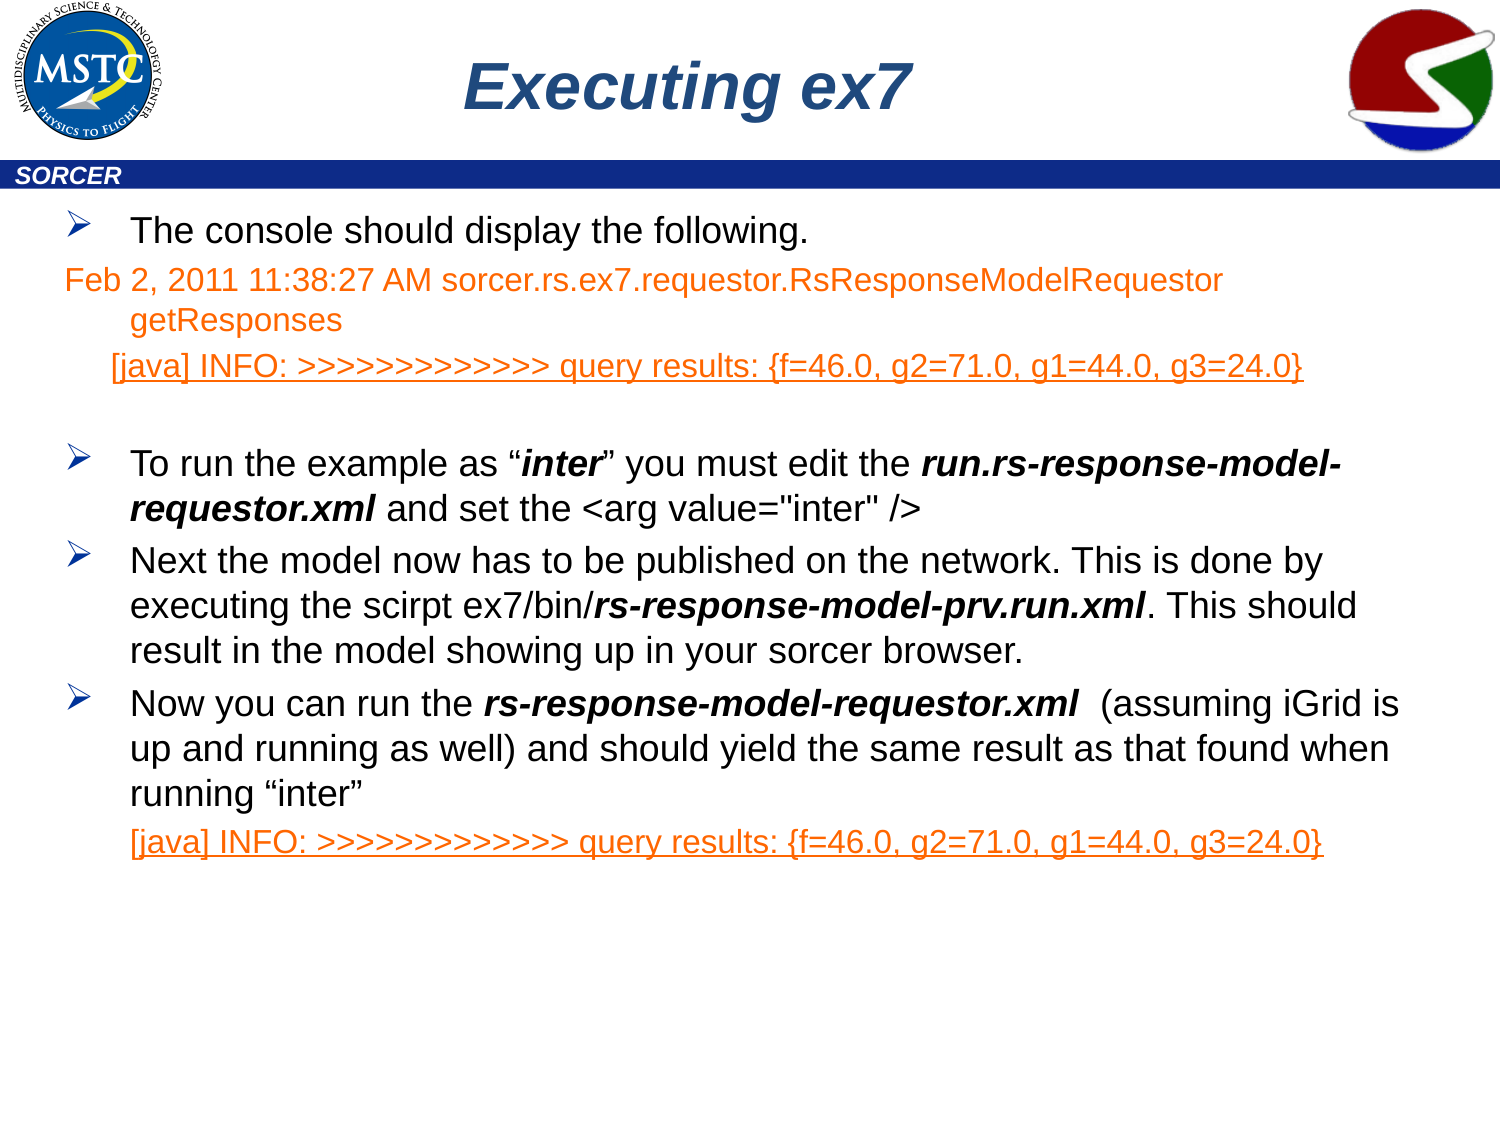

# Executing ex7
The console should display the following.
Feb 2, 2011 11:38:27 AM sorcer.rs.ex7.requestor.RsResponseModelRequestor getResponses
     [java] INFO: >>>>>>>>>>>>> query results: {f=46.0, g2=71.0, g1=44.0, g3=24.0}

To run the example as “inter” you must edit the run.rs-response-model-requestor.xml and set the <arg value="inter" />
Next the model now has to be published on the network. This is done by executing the scirpt ex7/bin/rs-response-model-prv.run.xml. This should result in the model showing up in your sorcer browser.
Now you can run the rs-response-model-requestor.xml  (assuming iGrid is up and running as well) and should yield the same result as that found when running “inter”
	[java] INFO: >>>>>>>>>>>>> query results: {f=46.0, g2=71.0, g1=44.0, g3=24.0}